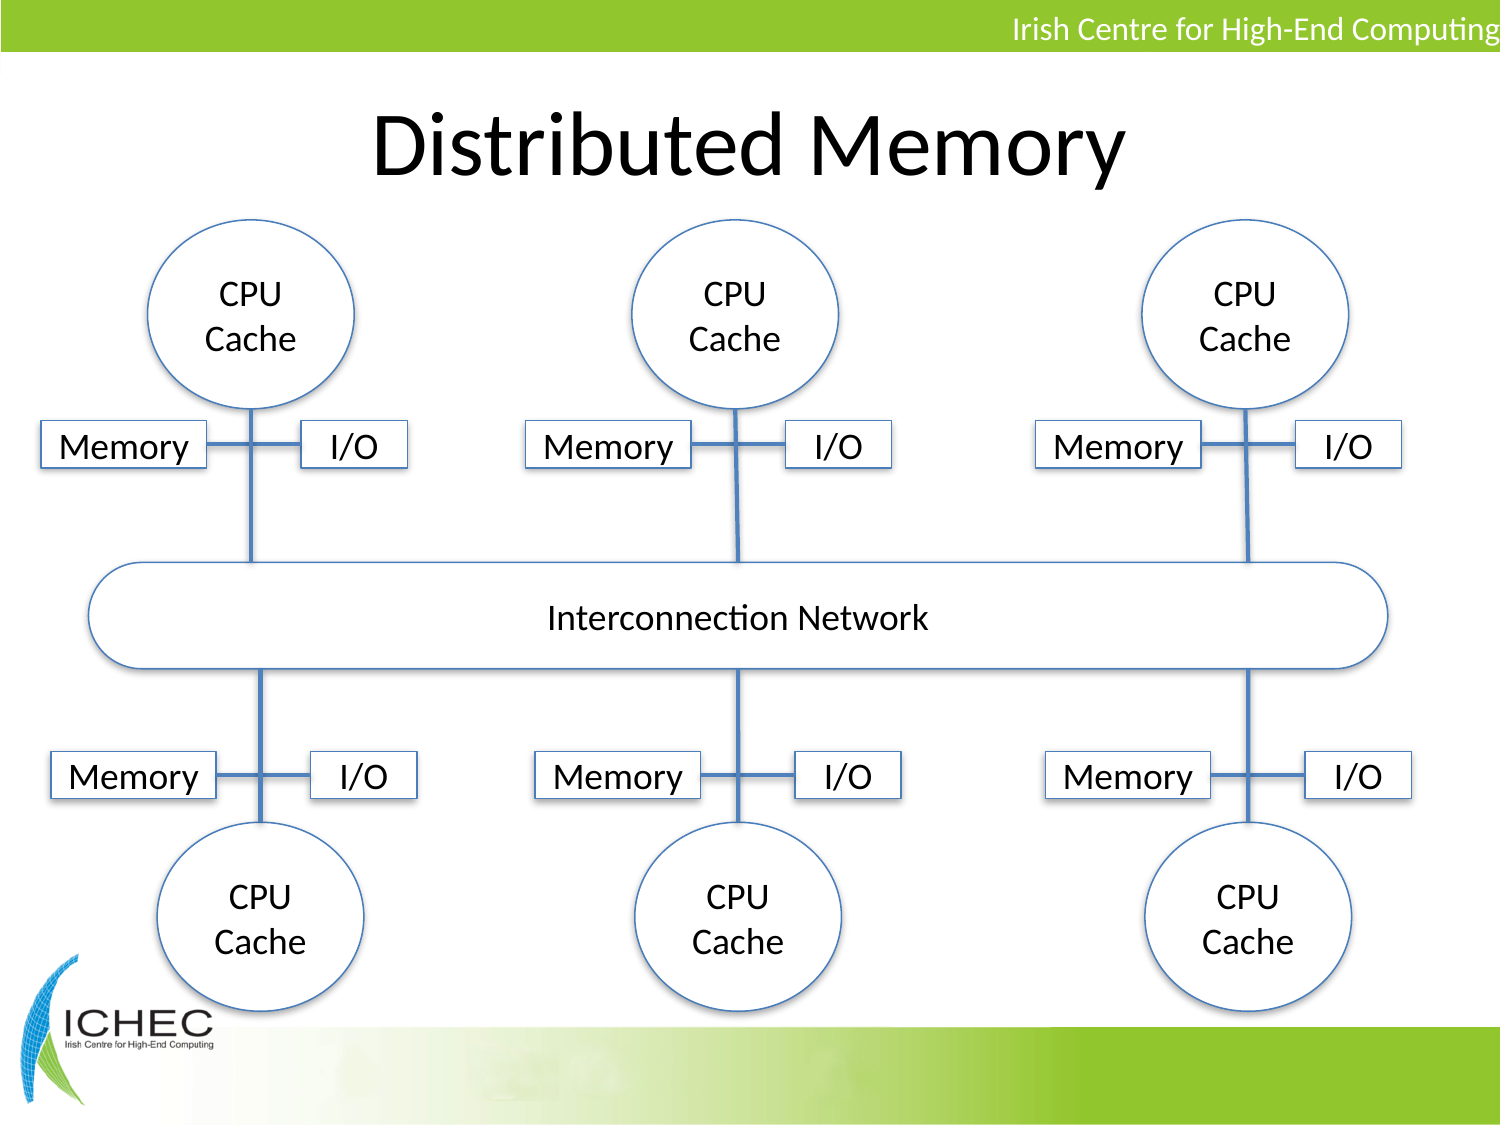

# Distributed Memory
CPU
Cache
Memory
I/O
CPU
Cache
Memory
I/O
CPU
Cache
Memory
I/O
Interconnection Network
Memory
I/O
Memory
I/O
Memory
I/O
CPU
Cache
CPU
Cache
CPU
Cache